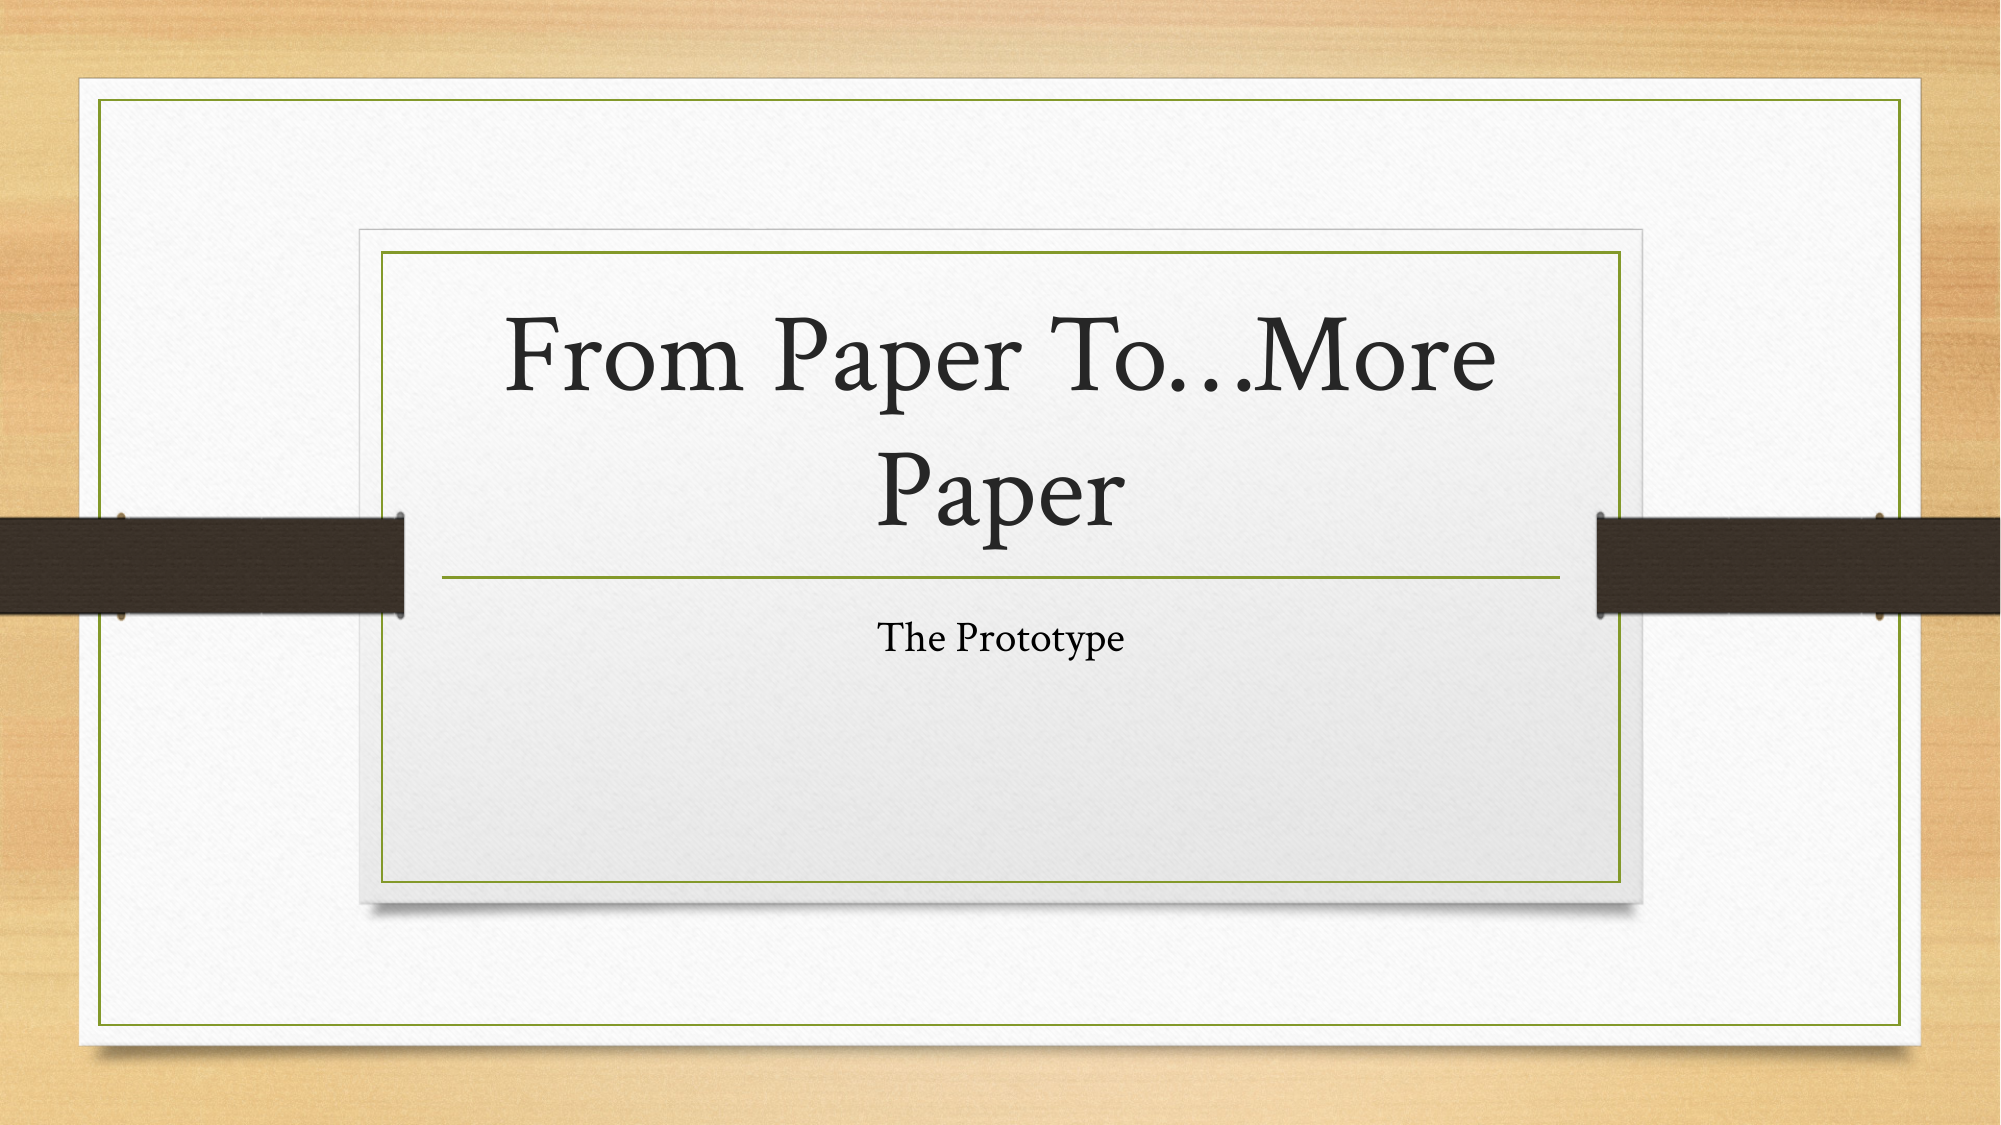

# From Paper To…More Paper
The Prototype